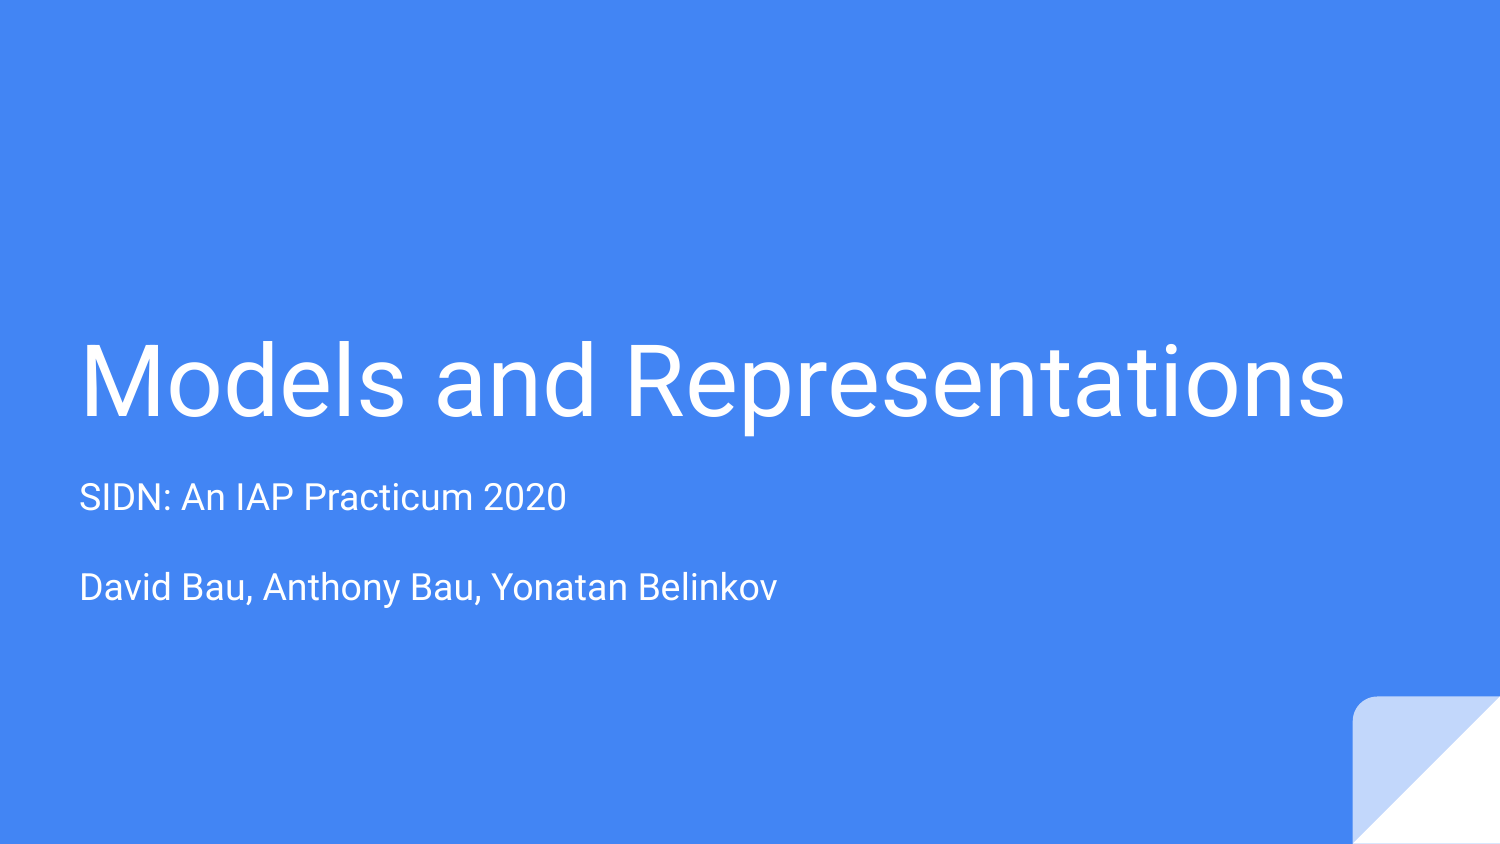

# Models and Representations
SIDN: An IAP Practicum 2020

David Bau, Anthony Bau, Yonatan Belinkov